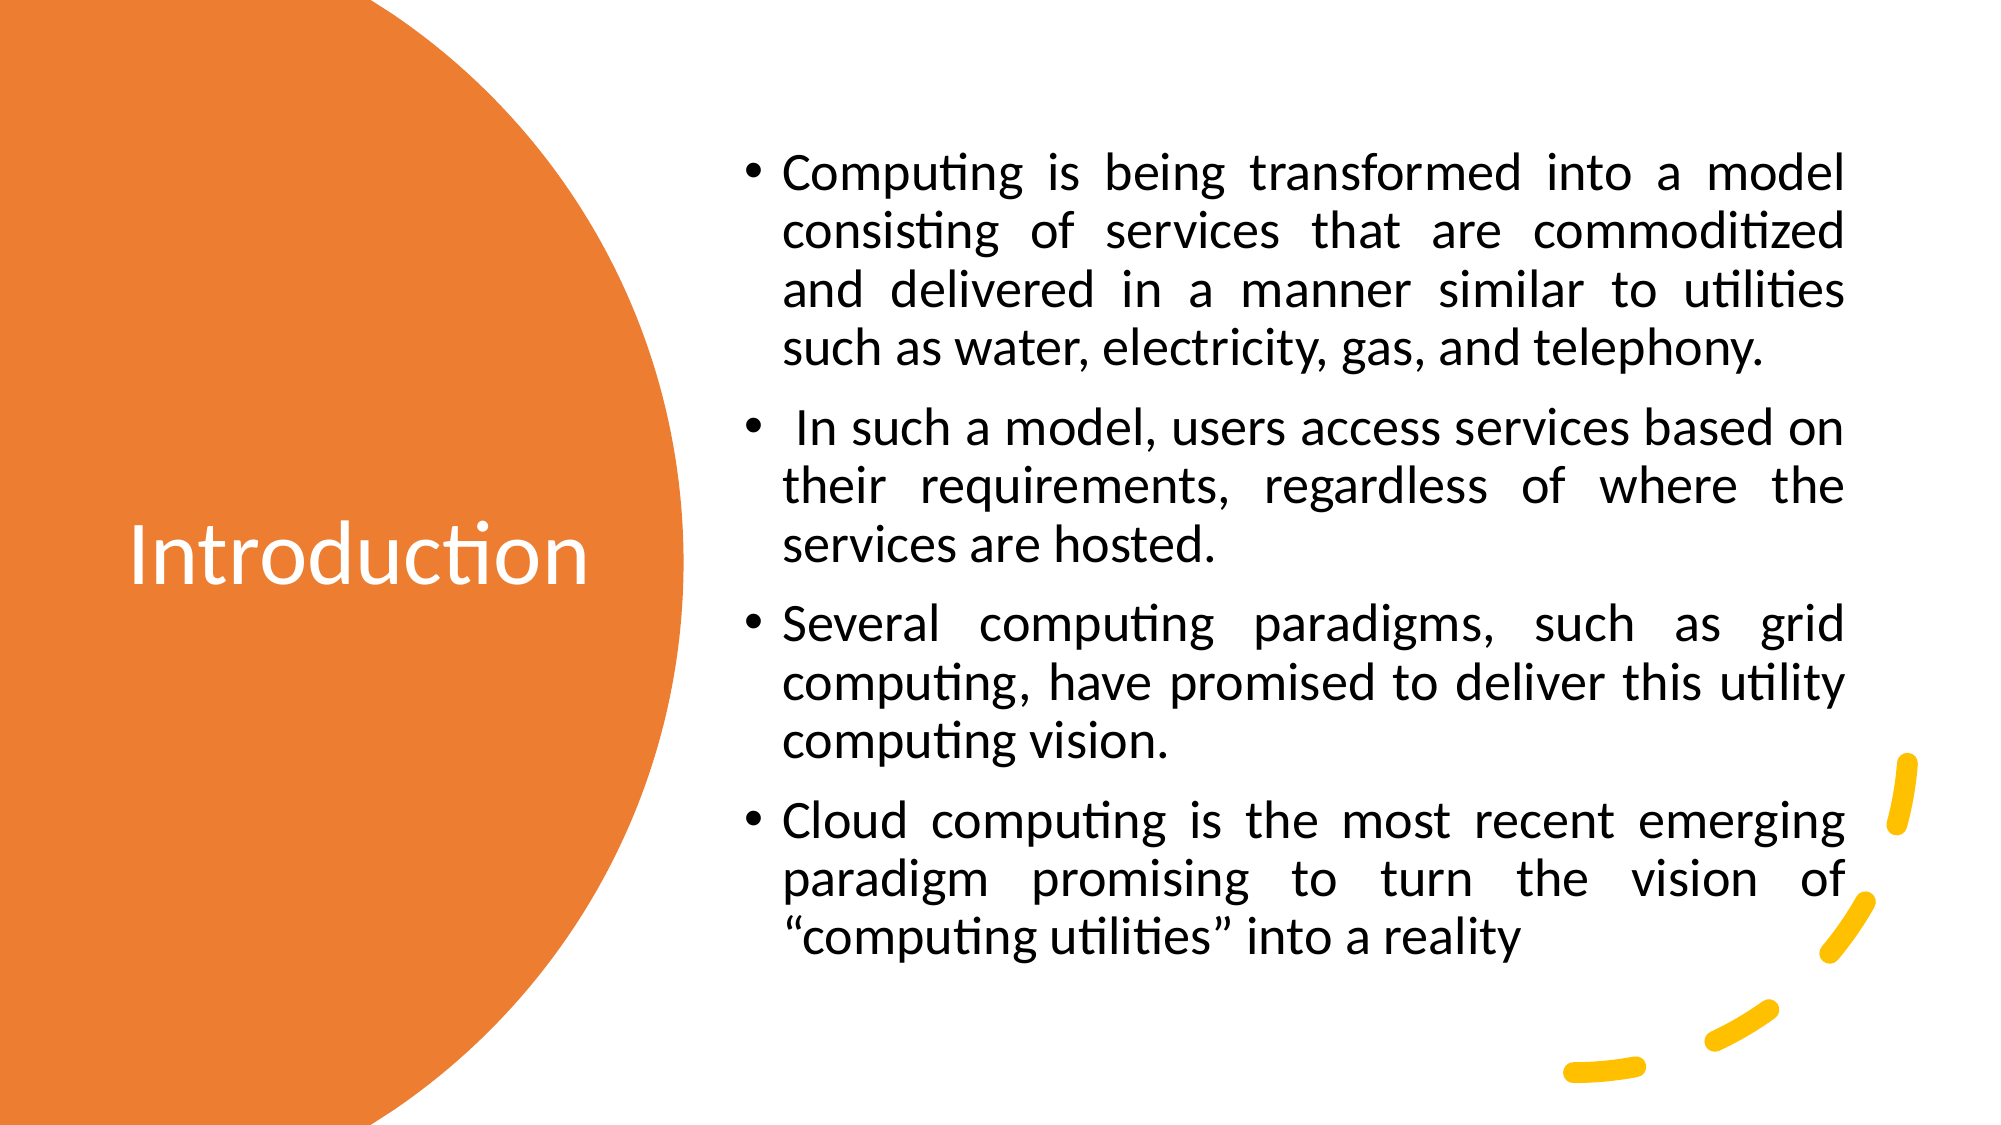

Computing is being transformed into a model consisting of services that are commoditized and delivered in a manner similar to utilities such as water, electricity, gas, and telephony.
 In such a model, users access services based on their requirements, regardless of where the services are hosted.
Several computing paradigms, such as grid computing, have promised to deliver this utility computing vision.
Cloud computing is the most recent emerging paradigm promising to turn the vision of “computing utilities” into a reality
# Introduction

2